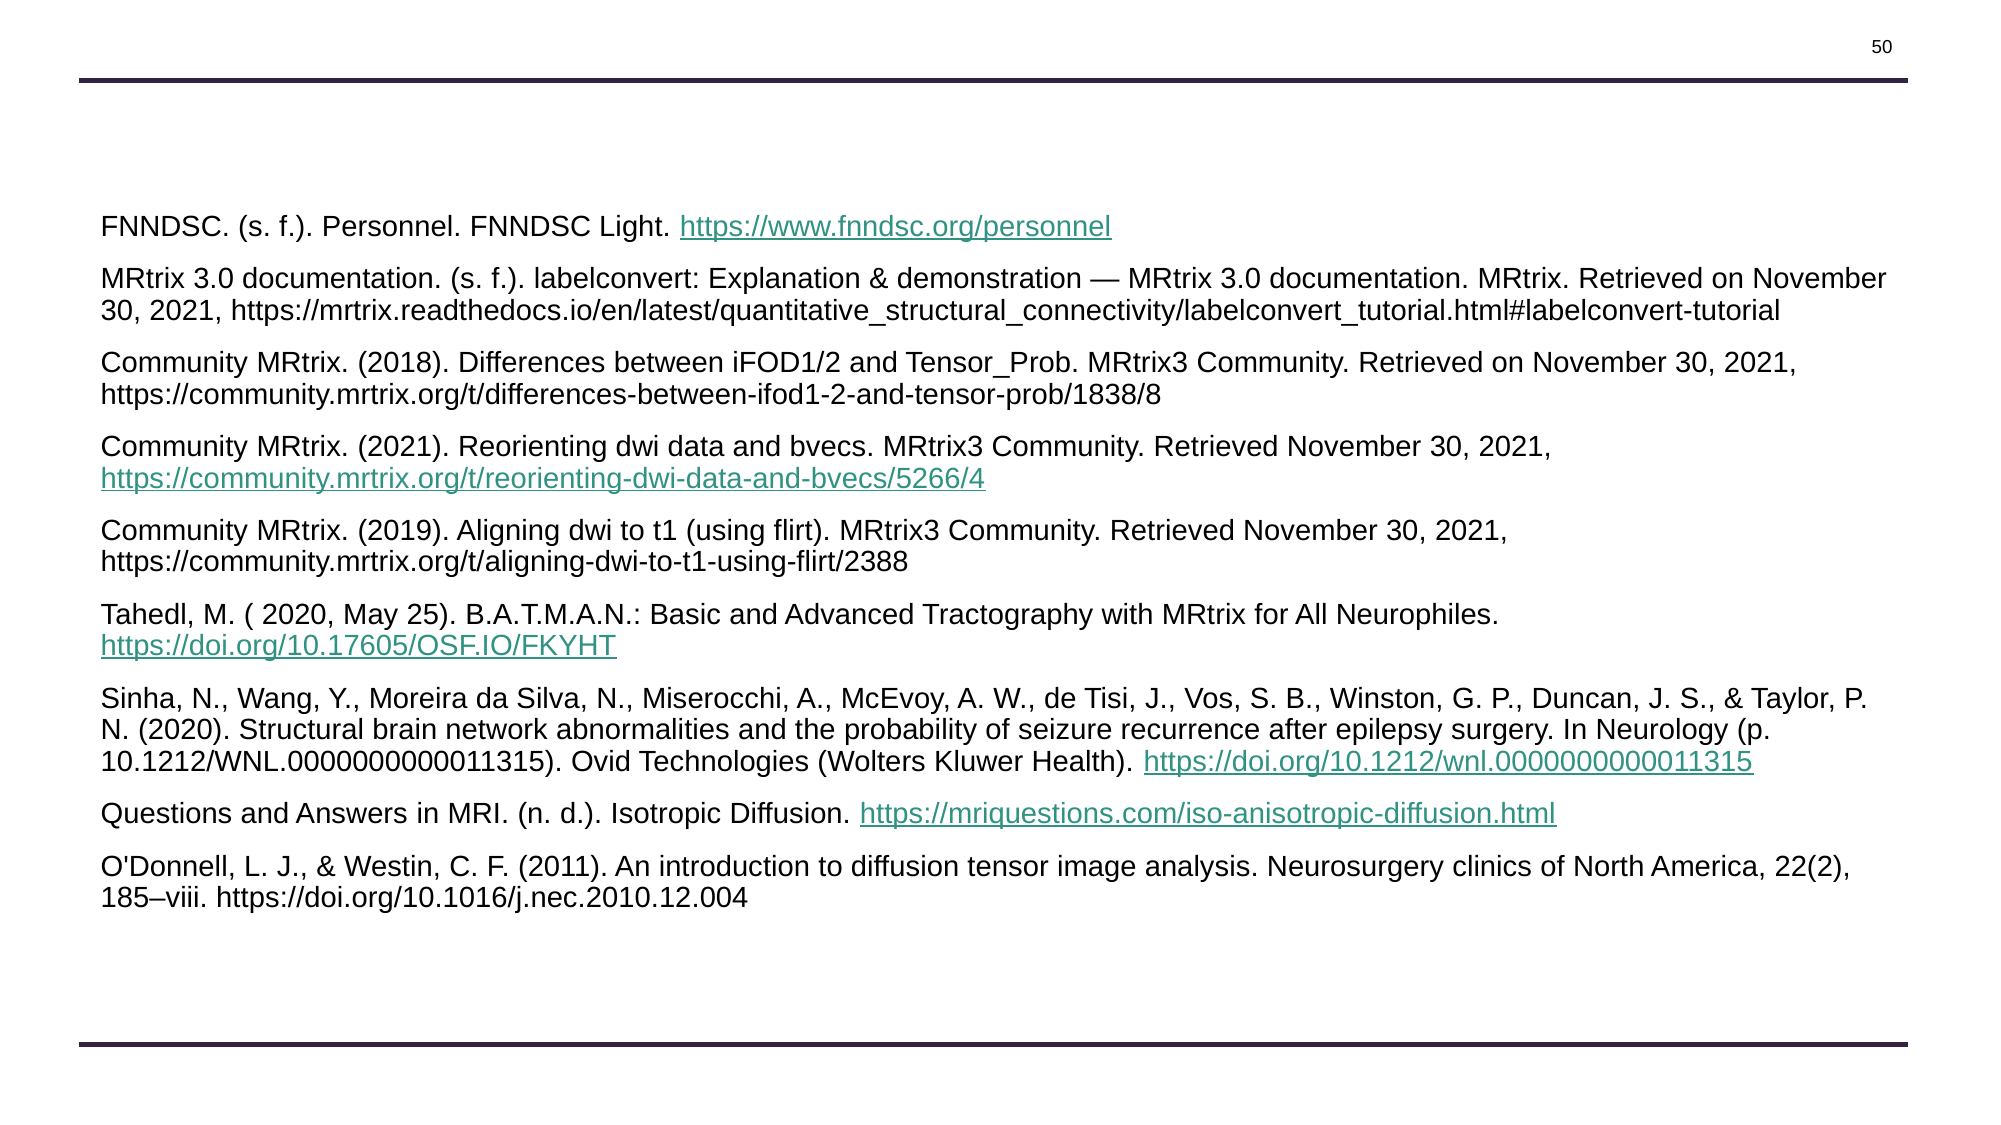

50
FNNDSC. (s. f.). Personnel. FNNDSC Light. https://www.fnndsc.org/personnel
MRtrix 3.0 documentation. (s. f.). labelconvert: Explanation & demonstration — MRtrix 3.0 documentation. MRtrix. Retrieved on November 30, 2021, https://mrtrix.readthedocs.io/en/latest/quantitative_structural_connectivity/labelconvert_tutorial.html#labelconvert-tutorial
Community MRtrix. (2018). Differences between iFOD1/2 and Tensor_Prob. MRtrix3 Community. Retrieved on November 30, 2021, https://community.mrtrix.org/t/differences-between-ifod1-2-and-tensor-prob/1838/8
Community MRtrix. (2021). Reorienting dwi data and bvecs. MRtrix3 Community. Retrieved November 30, 2021, https://community.mrtrix.org/t/reorienting-dwi-data-and-bvecs/5266/4
Community MRtrix. (2019). Aligning dwi to t1 (using flirt). MRtrix3 Community. Retrieved November 30, 2021, https://community.mrtrix.org/t/aligning-dwi-to-t1-using-flirt/2388
Tahedl, M. ( 2020, May 25). B.A.T.M.A.N.: Basic and Advanced Tractography with MRtrix for All Neurophiles. https://doi.org/10.17605/OSF.IO/FKYHT
Sinha, N., Wang, Y., Moreira da Silva, N., Miserocchi, A., McEvoy, A. W., de Tisi, J., Vos, S. B., Winston, G. P., Duncan, J. S., & Taylor, P. N. (2020). Structural brain network abnormalities and the probability of seizure recurrence after epilepsy surgery. In Neurology (p. 10.1212/WNL.0000000000011315). Ovid Technologies (Wolters Kluwer Health). https://doi.org/10.1212/wnl.0000000000011315
Questions and Answers ​in MRI. (n. d.). Isotropic Diffusion. https://mriquestions.com/iso-anisotropic-diffusion.html
O'Donnell, L. J., & Westin, C. F. (2011). An introduction to diffusion tensor image analysis. Neurosurgery clinics of North America, 22(2), 185–viii. https://doi.org/10.1016/j.nec.2010.12.004